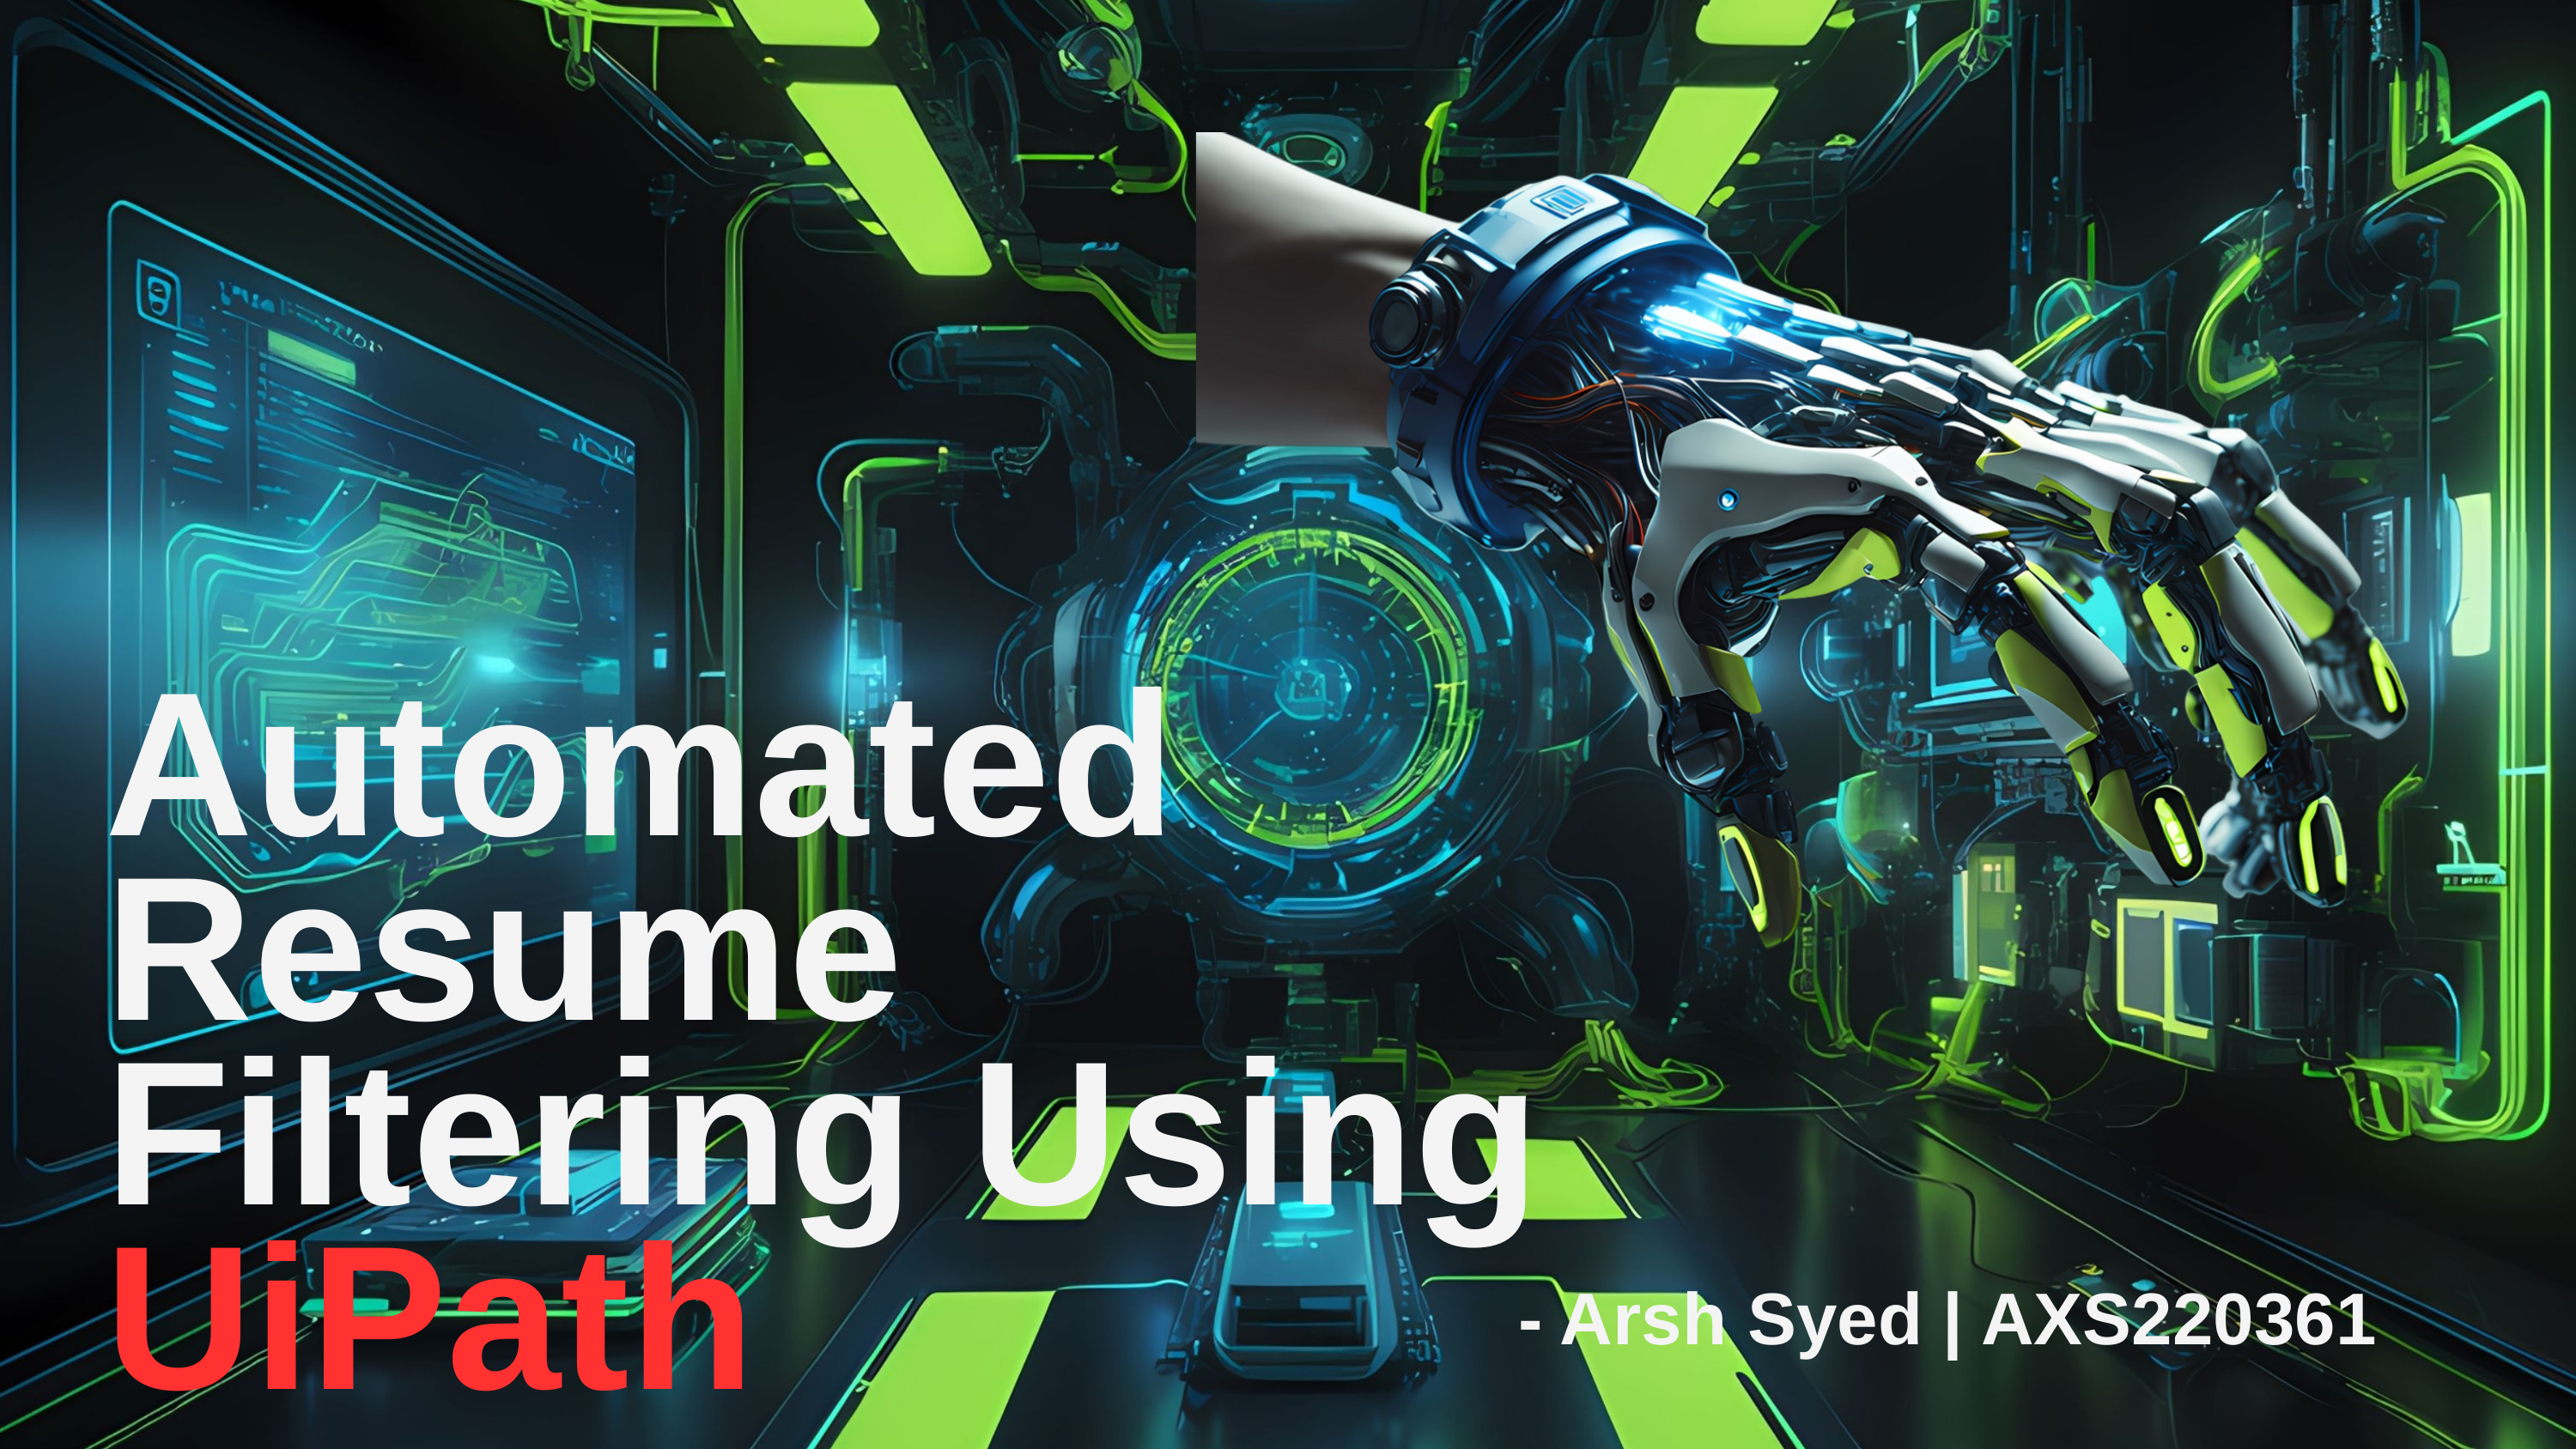

Automated Resume Filtering Using UiPath
- Arsh Syed | AXS220361